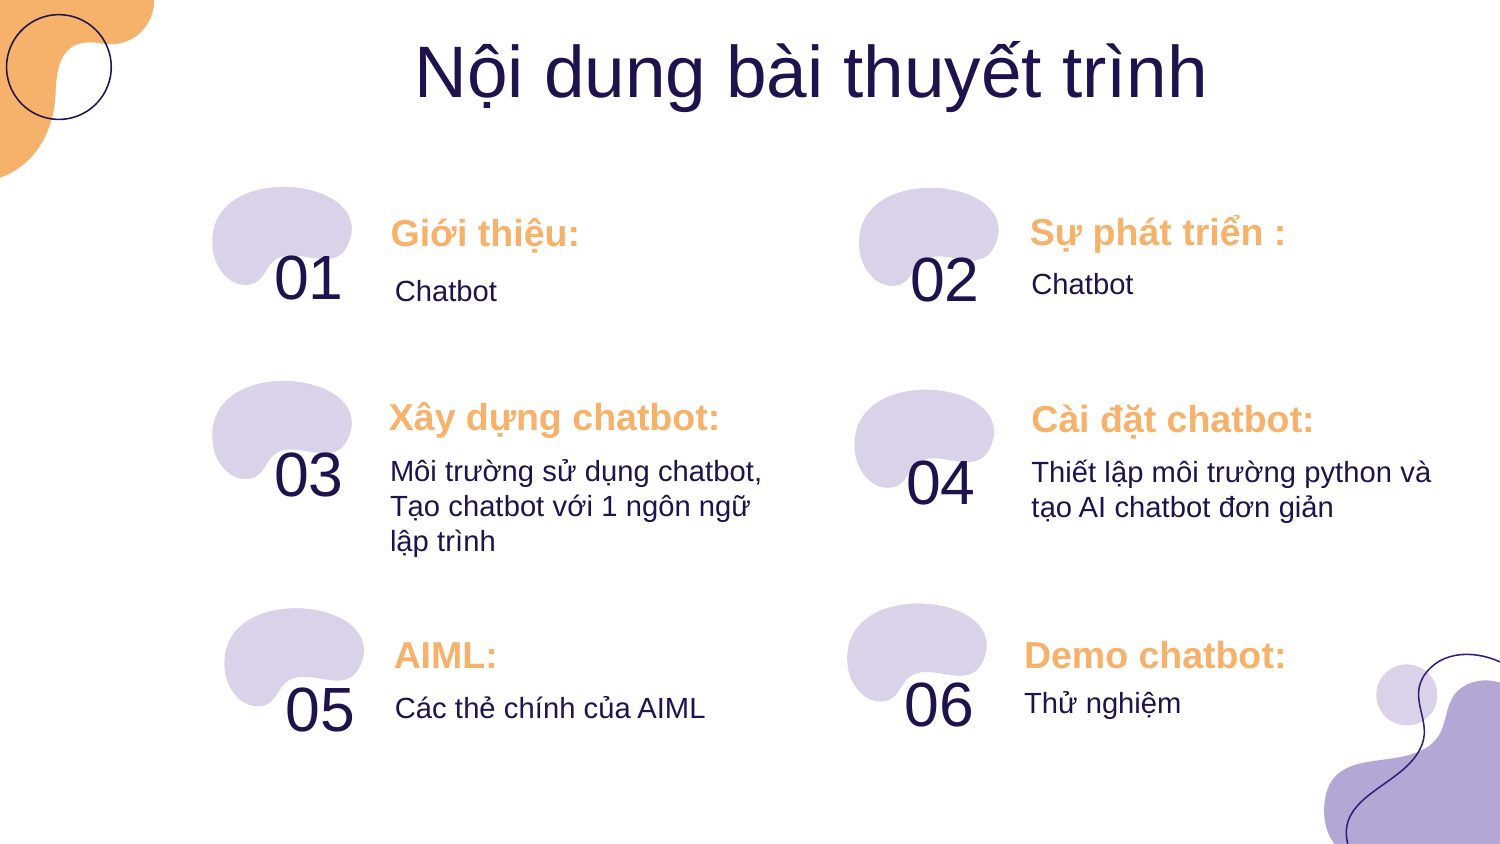

# Nội dung bài thuyết trình

Sự phát triển :
Giới thiệu:

01
02
Chatbot
Chatbot
Xây dựng chatbot:

Cài đặt chatbot:

Môi trường sử dụng chatbot,
Tạo chatbot với 1 ngôn ngữ
lập trình
Thiết lập môi trường python và tạo AI chatbot đơn giản
03
04

AIML:
Demo chatbot:

06
Thử nghiệm
05
Các thẻ chính của AIML